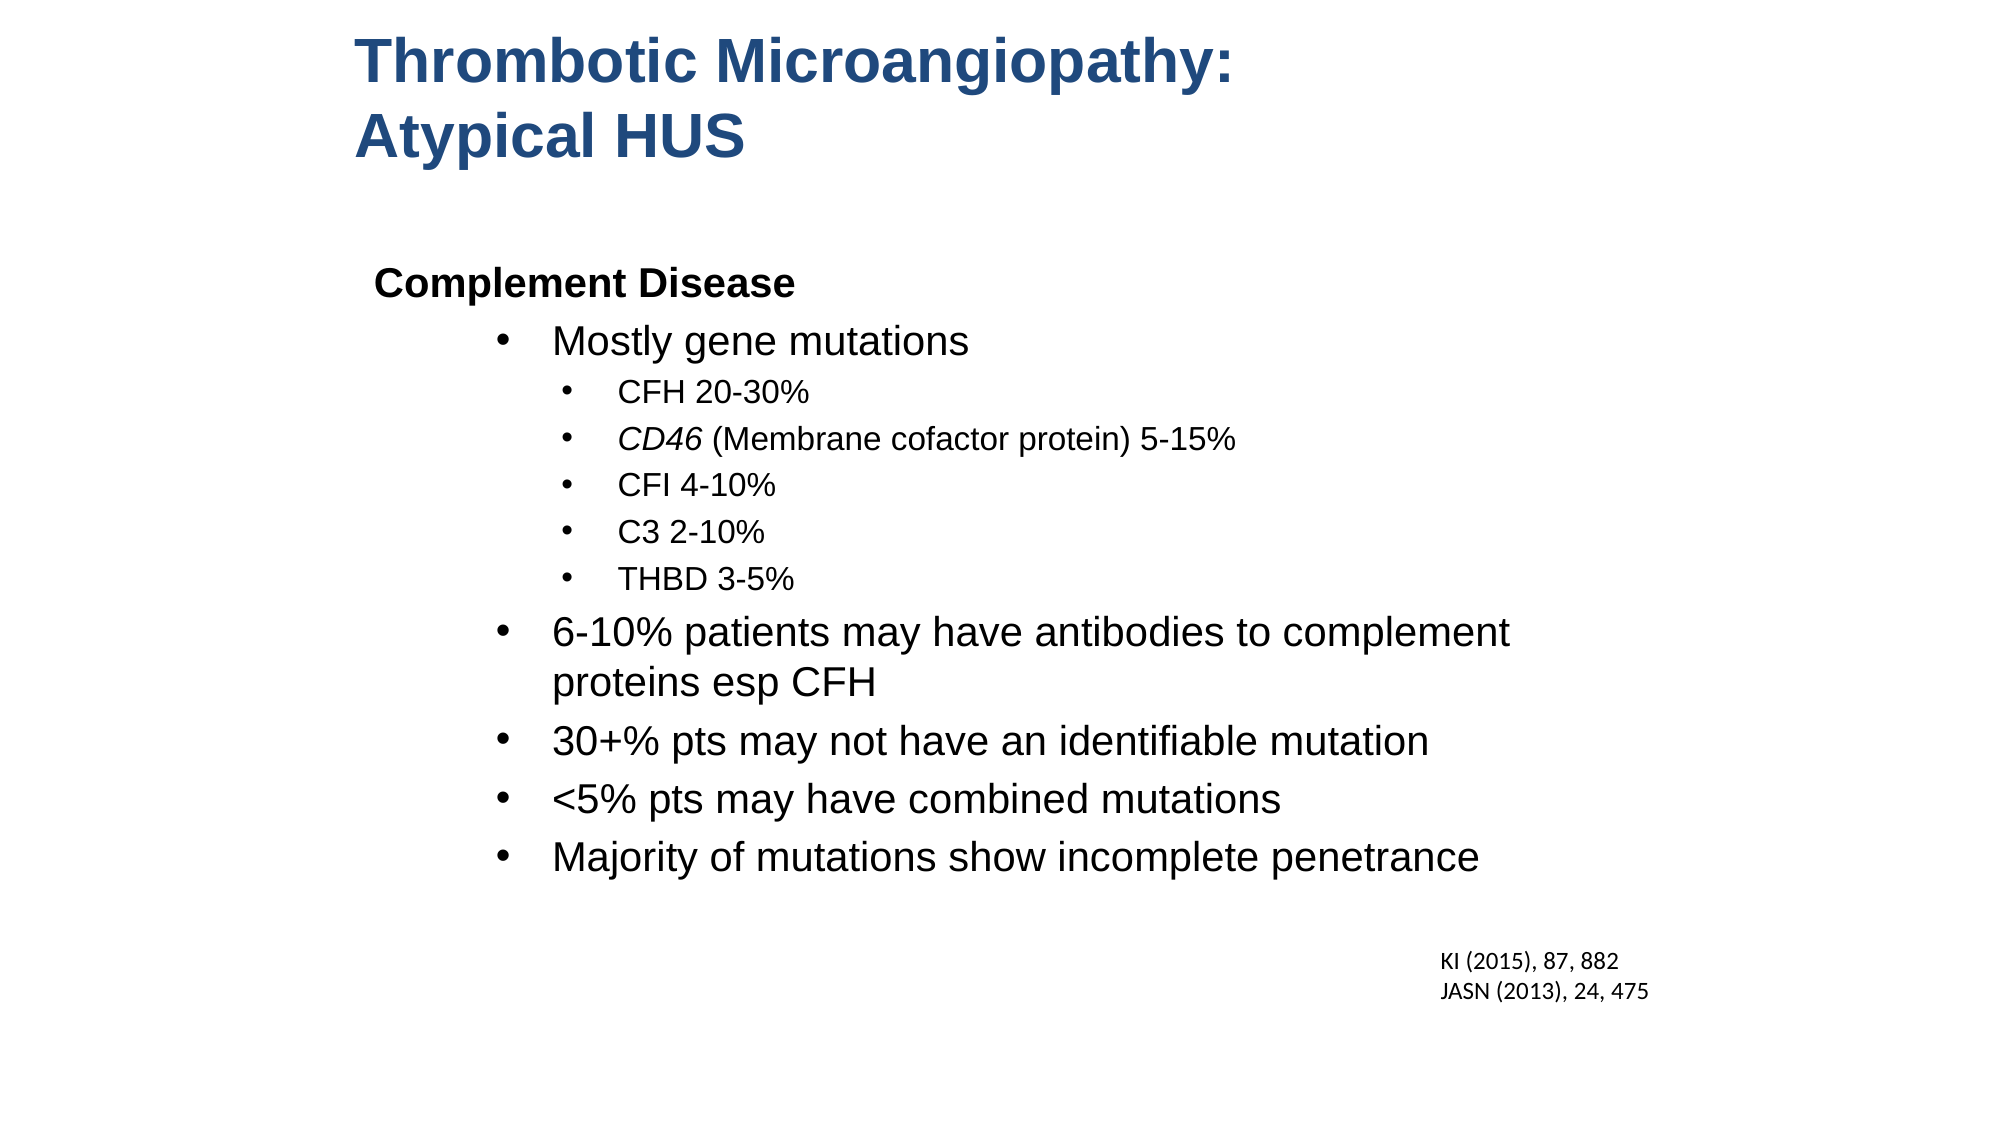

# Thrombotic Microangiopathy: Atypical HUS
Complement Disease
Mostly gene mutations
CFH 20-30%
CD46 (Membrane cofactor protein) 5-15%
CFI 4-10%
C3 2-10%
THBD 3-5%
6-10% patients may have antibodies to complement proteins esp CFH
30+% pts may not have an identifiable mutation
<5% pts may have combined mutations
Majority of mutations show incomplete penetrance

KI (2015), 87, 882
JASN (2013), 24, 475